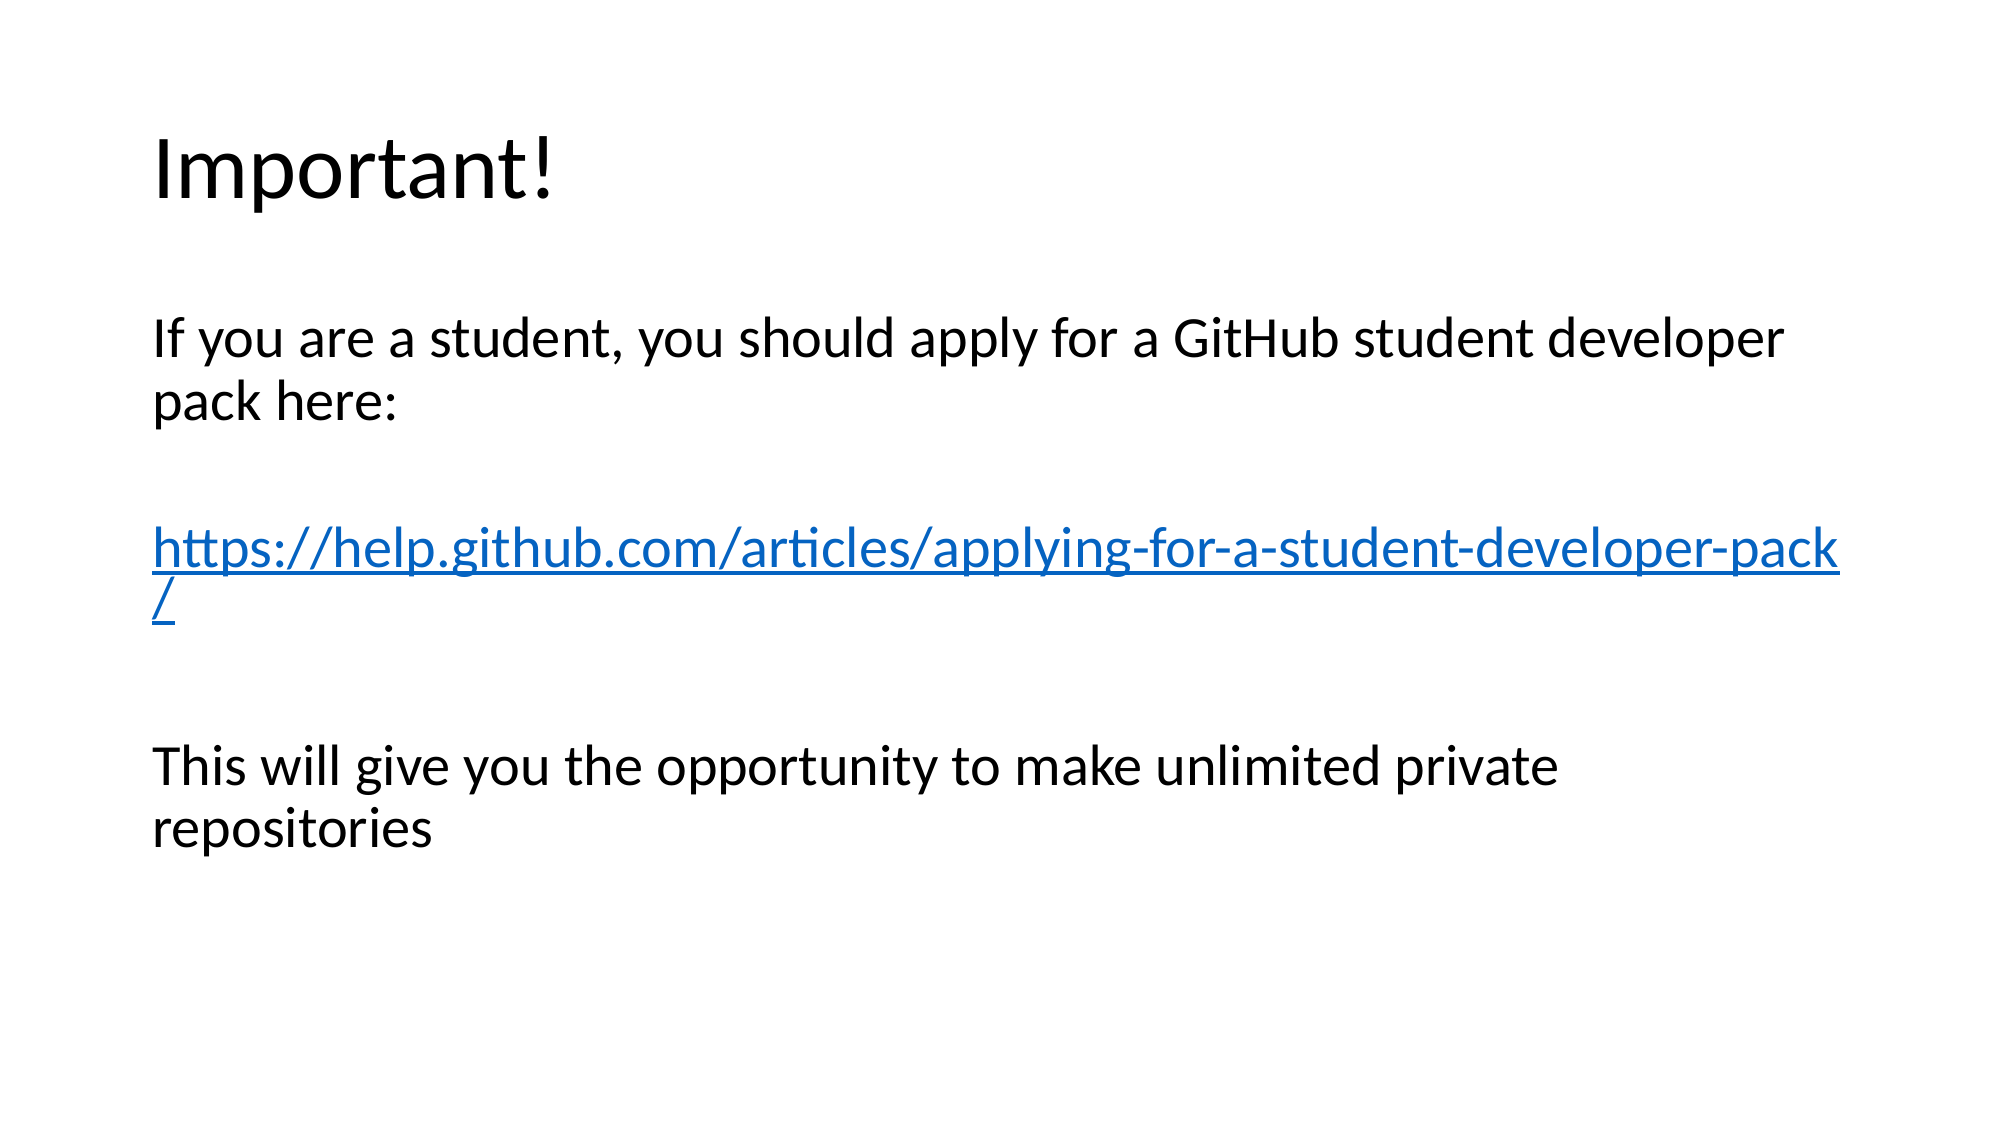

# Important!
If you are a student, you should apply for a GitHub student developer pack here:
 https://help.github.com/articles/applying-for-a-student-developer-pack/

This will give you the opportunity to make unlimited private repositories